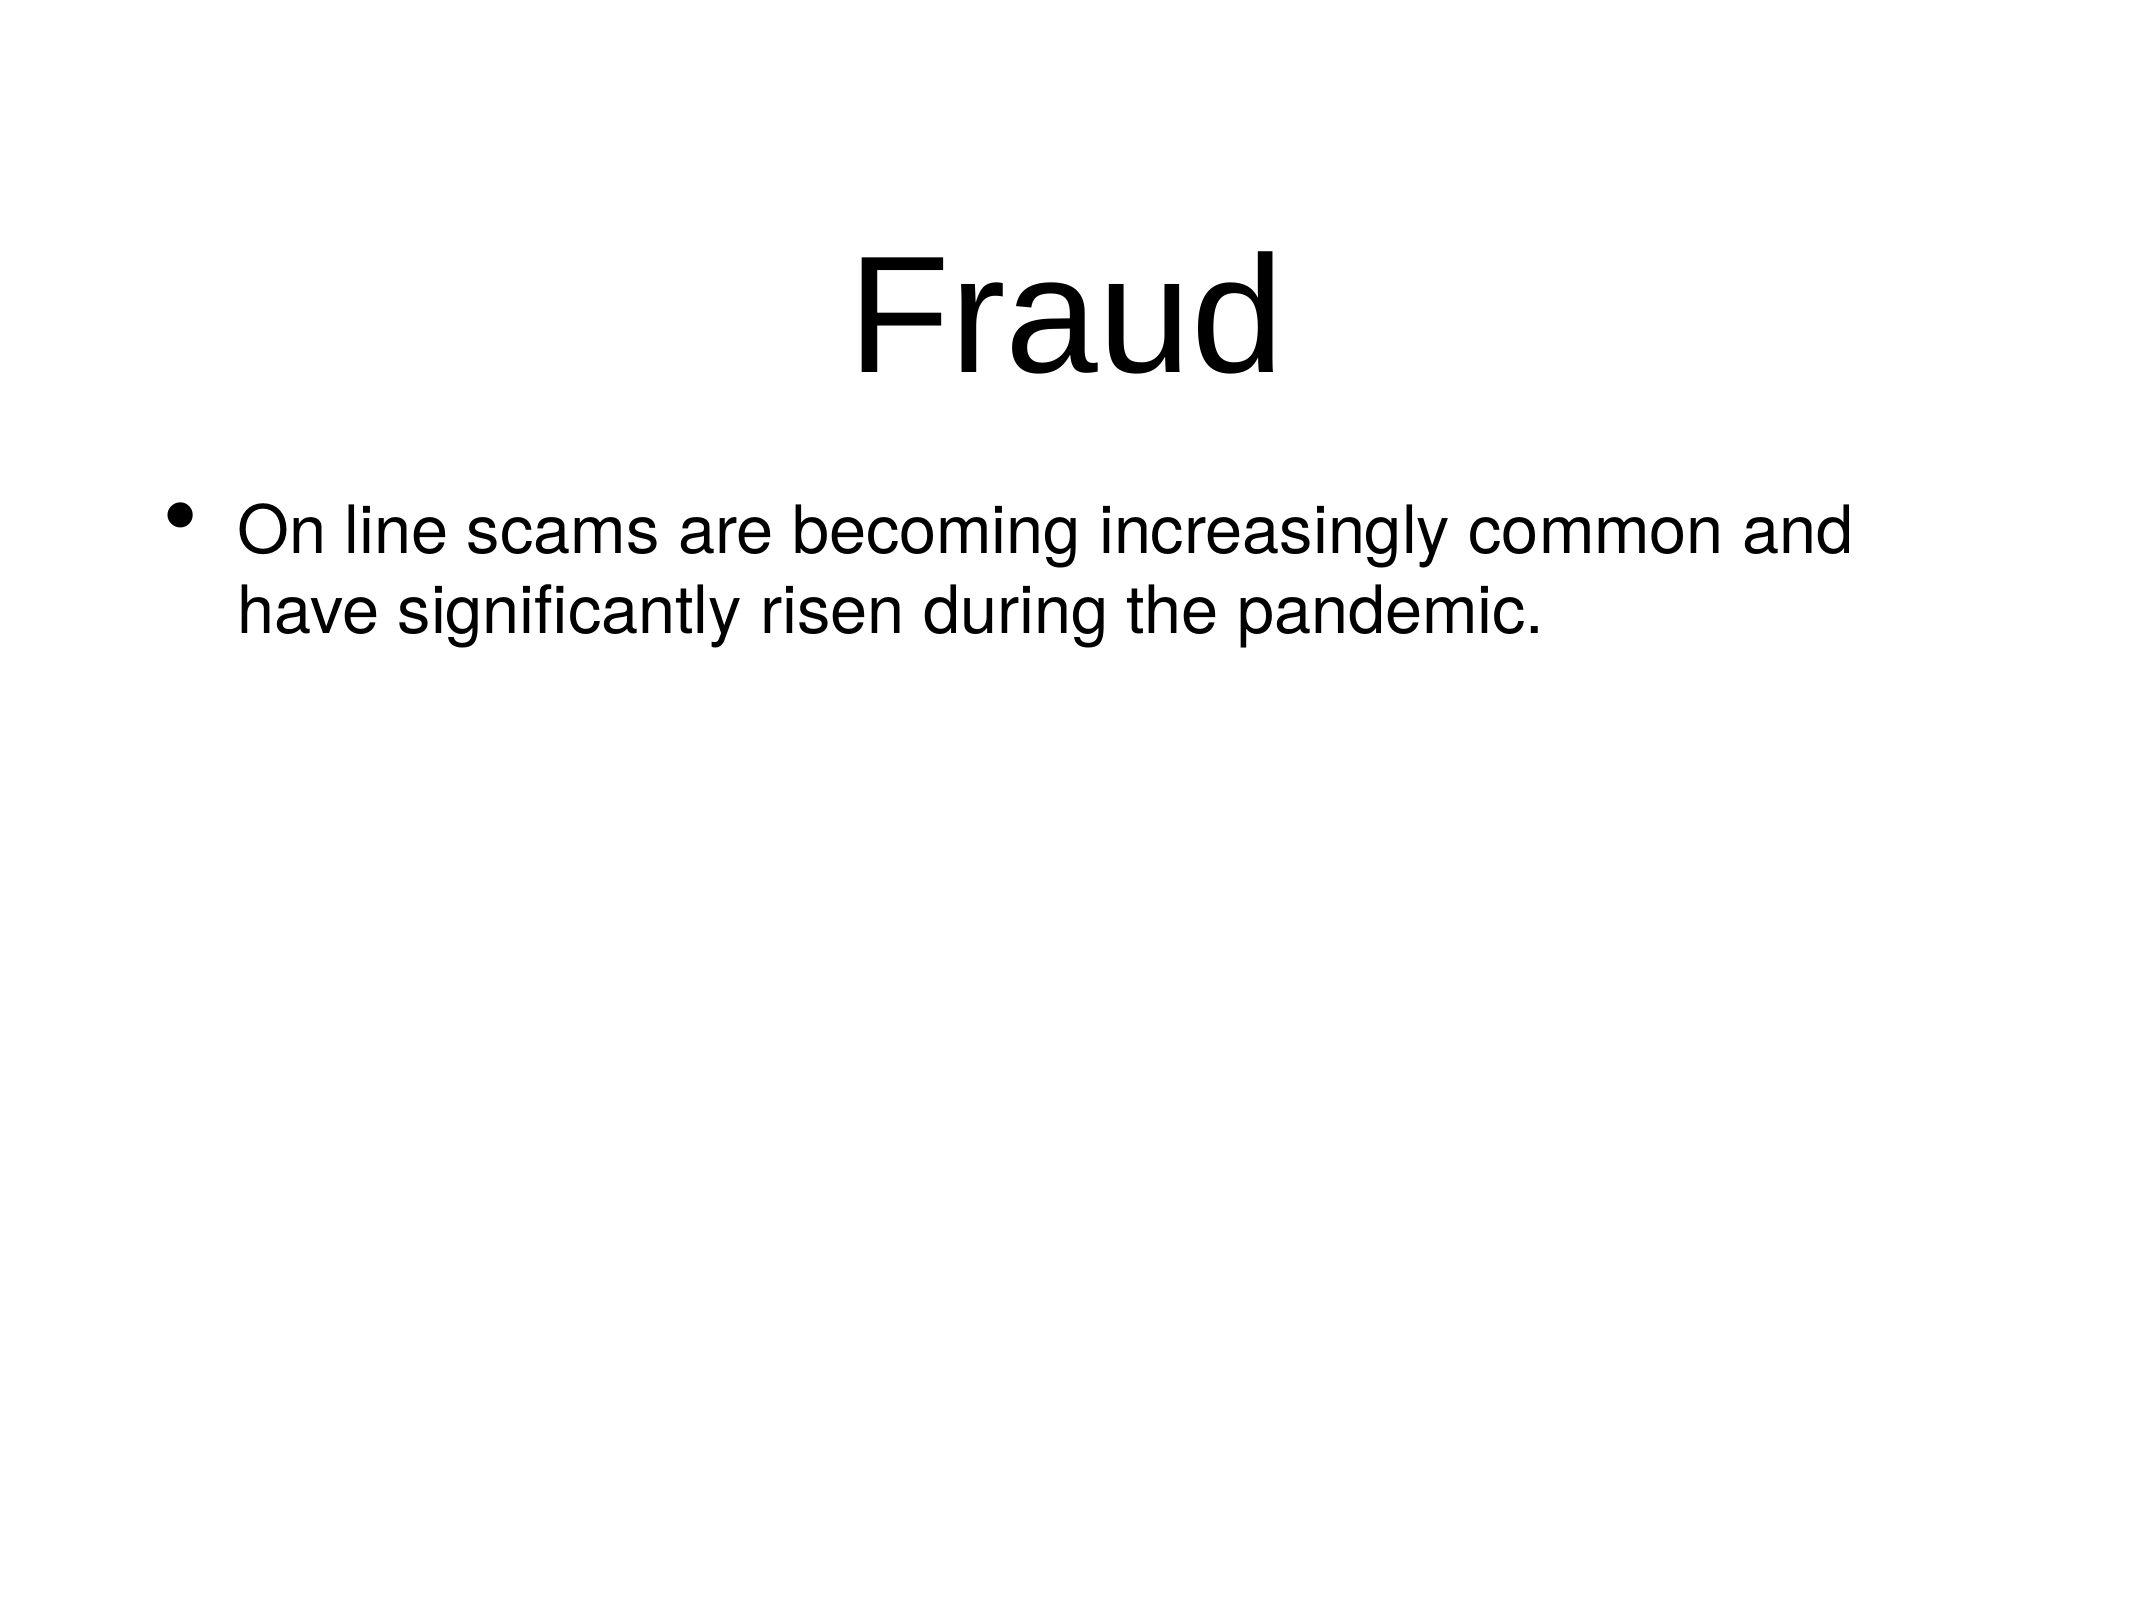

# Fraud
On line scams are becoming increasingly common and have significantly risen during the pandemic.